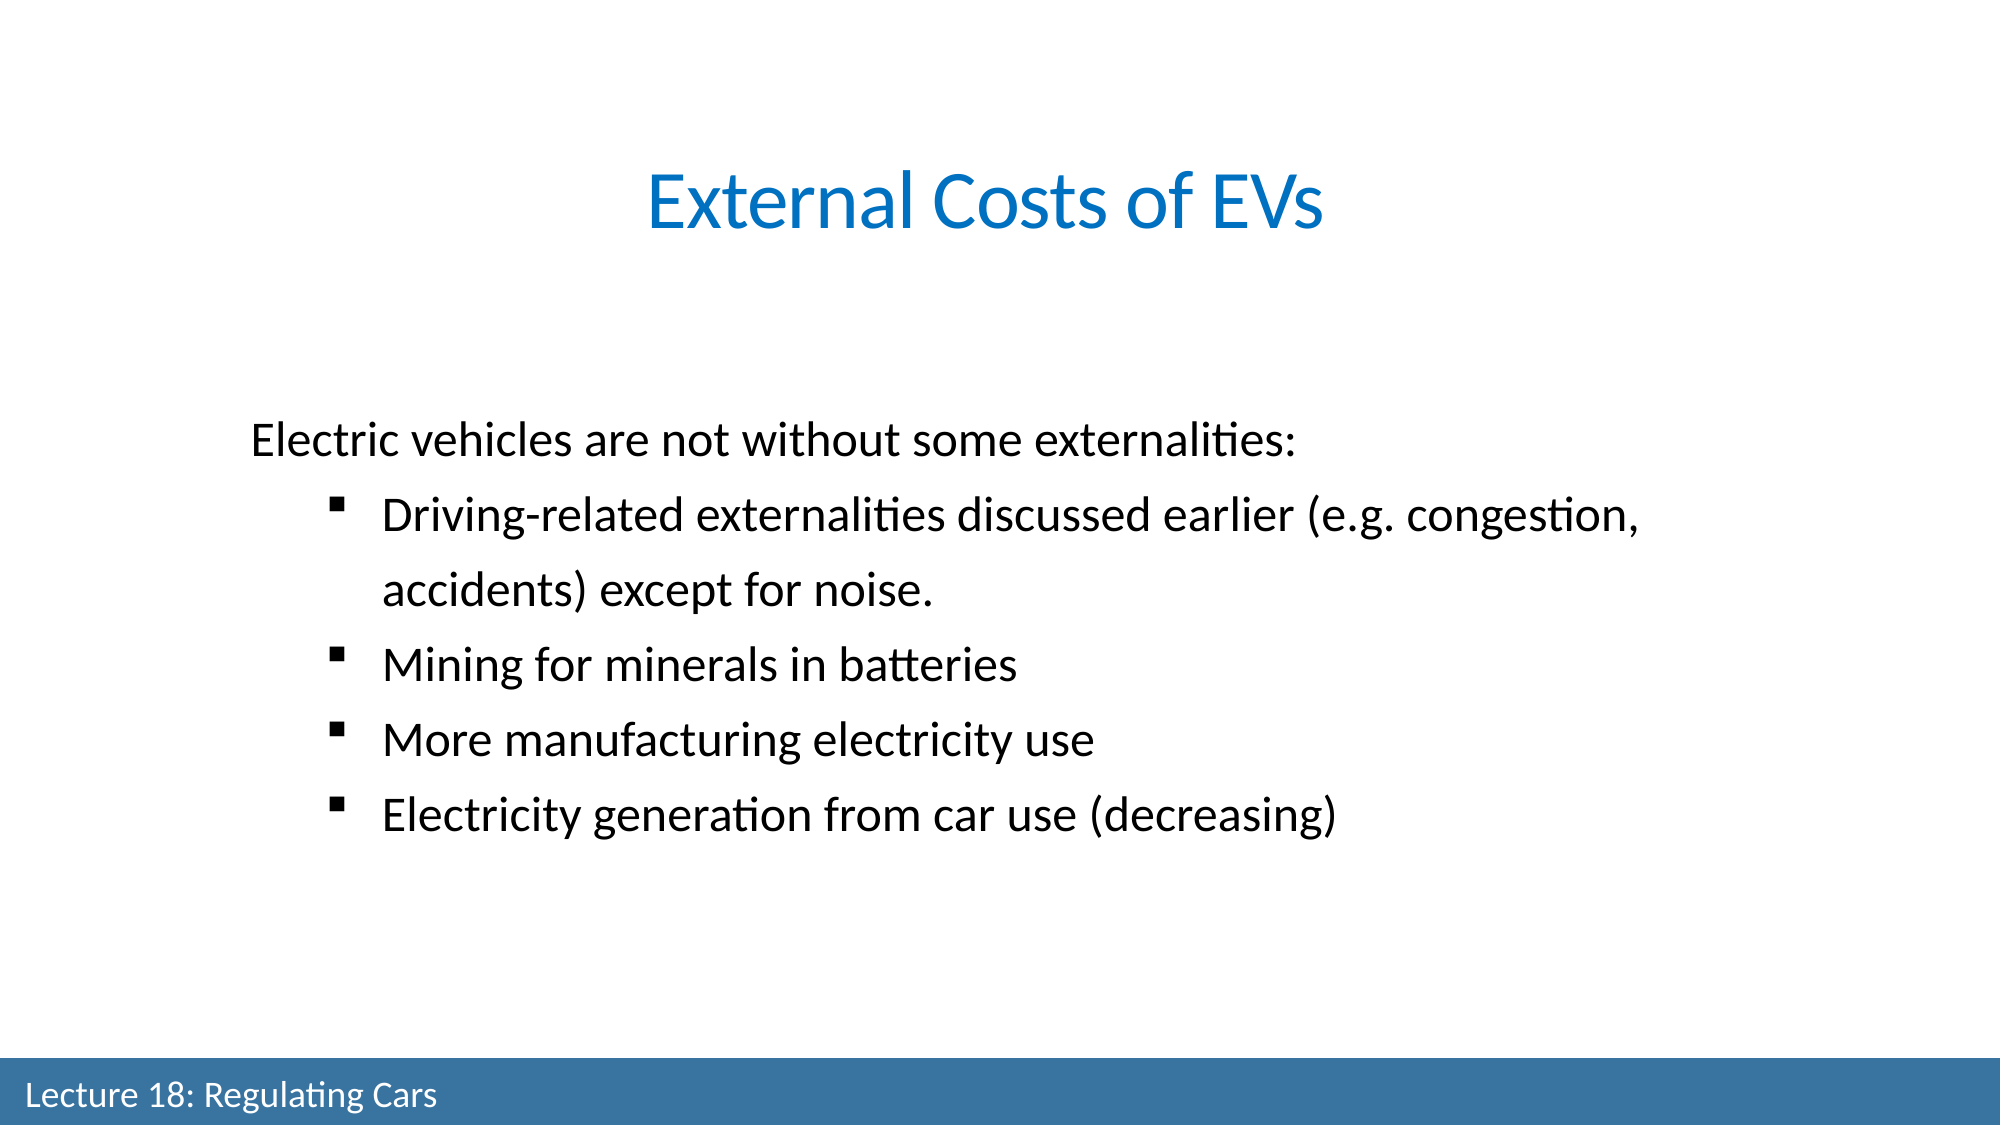

External Costs of EVs
Electric vehicles are not without some externalities:
Driving-related externalities discussed earlier (e.g. congestion, accidents) except for noise.
Mining for minerals in batteries
More manufacturing electricity use
Electricity generation from car use (decreasing)